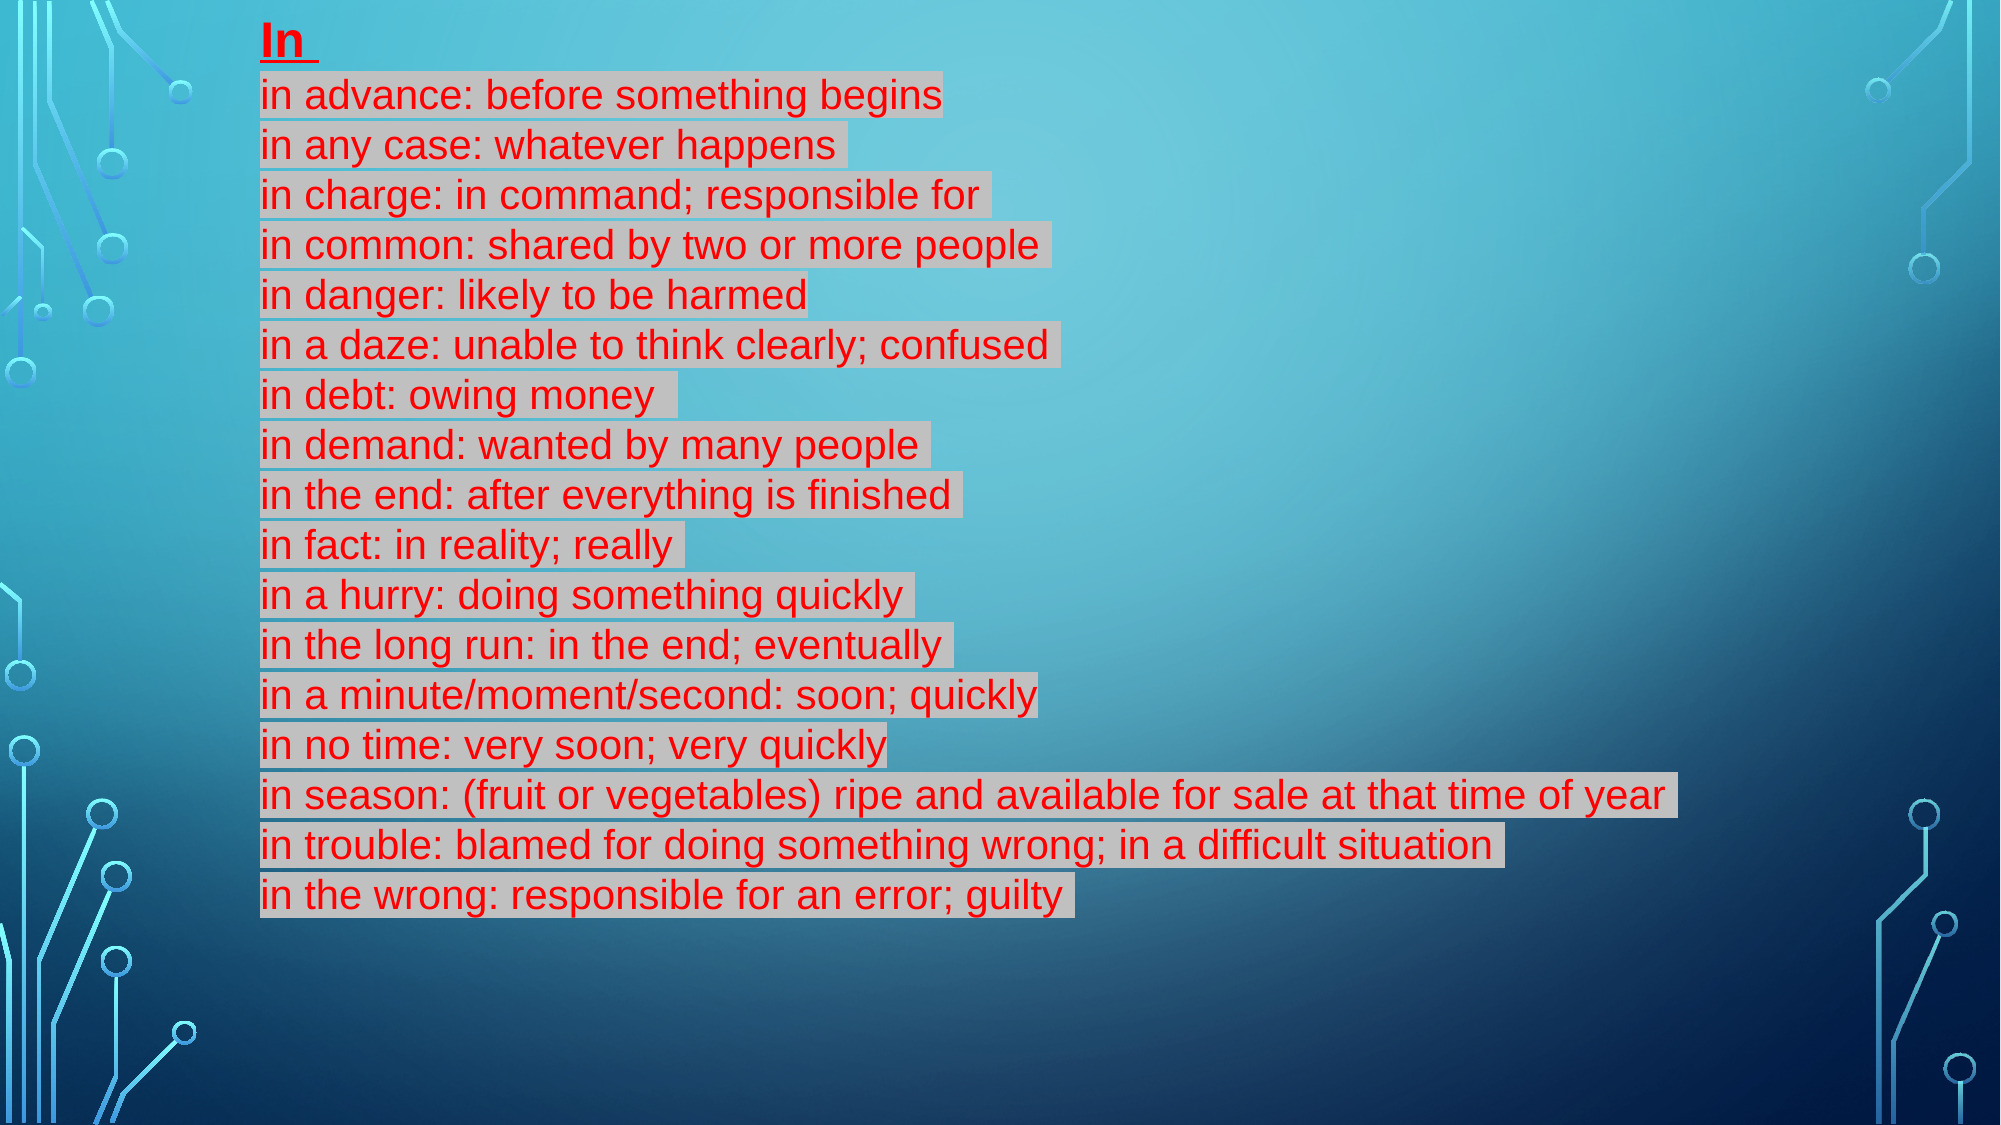

In
in advance: before something begins
in any case: whatever happens
in charge: in command; responsible for
in common: shared by two or more people
in danger: likely to be harmed
in a daze: unable to think clearly; confused
in debt: owing money
in demand: wanted by many people
in the end: after everything is finished
in fact: in reality; really
in a hurry: doing something quickly
in the long run: in the end; eventually
in a minute/moment/second: soon; quickly
in no time: very soon; very quickly
in season: (fruit or vegetables) ripe and available for sale at that time of year
in trouble: blamed for doing something wrong; in a difficult situation
in the wrong: responsible for an error; guilty